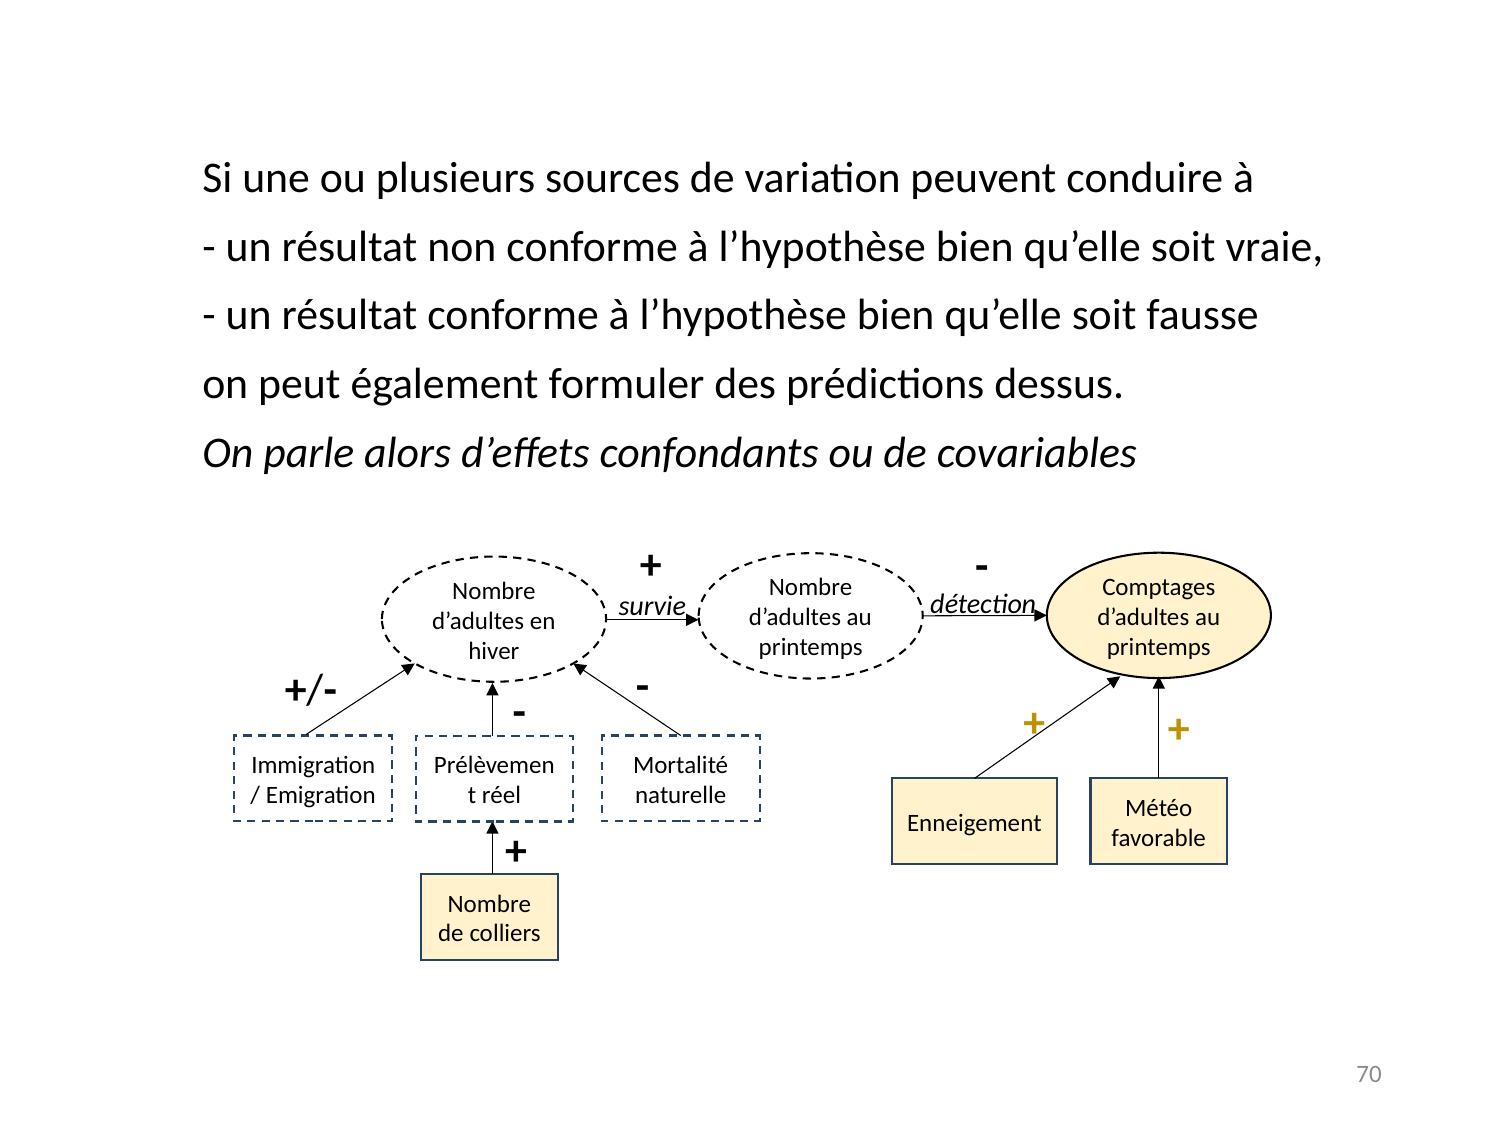

Si une ou plusieurs sources de variation peuvent conduire à
- un résultat non conforme à l’hypothèse bien qu’elle soit vraie,
- un résultat conforme à l’hypothèse bien qu’elle soit fausse
on peut également formuler des prédictions dessus.
On parle alors d’effets confondants ou de covariables
+
-
Comptages d’adultes au printemps
Nombre d’adultes au printemps
Nombre d’adultes en hiver
détection
survie
-
+/-
-
+
+
Immigration / Emigration
Mortalité naturelle
Prélèvement réel
Enneigement
Météo favorable
+
Nombre de colliers
70